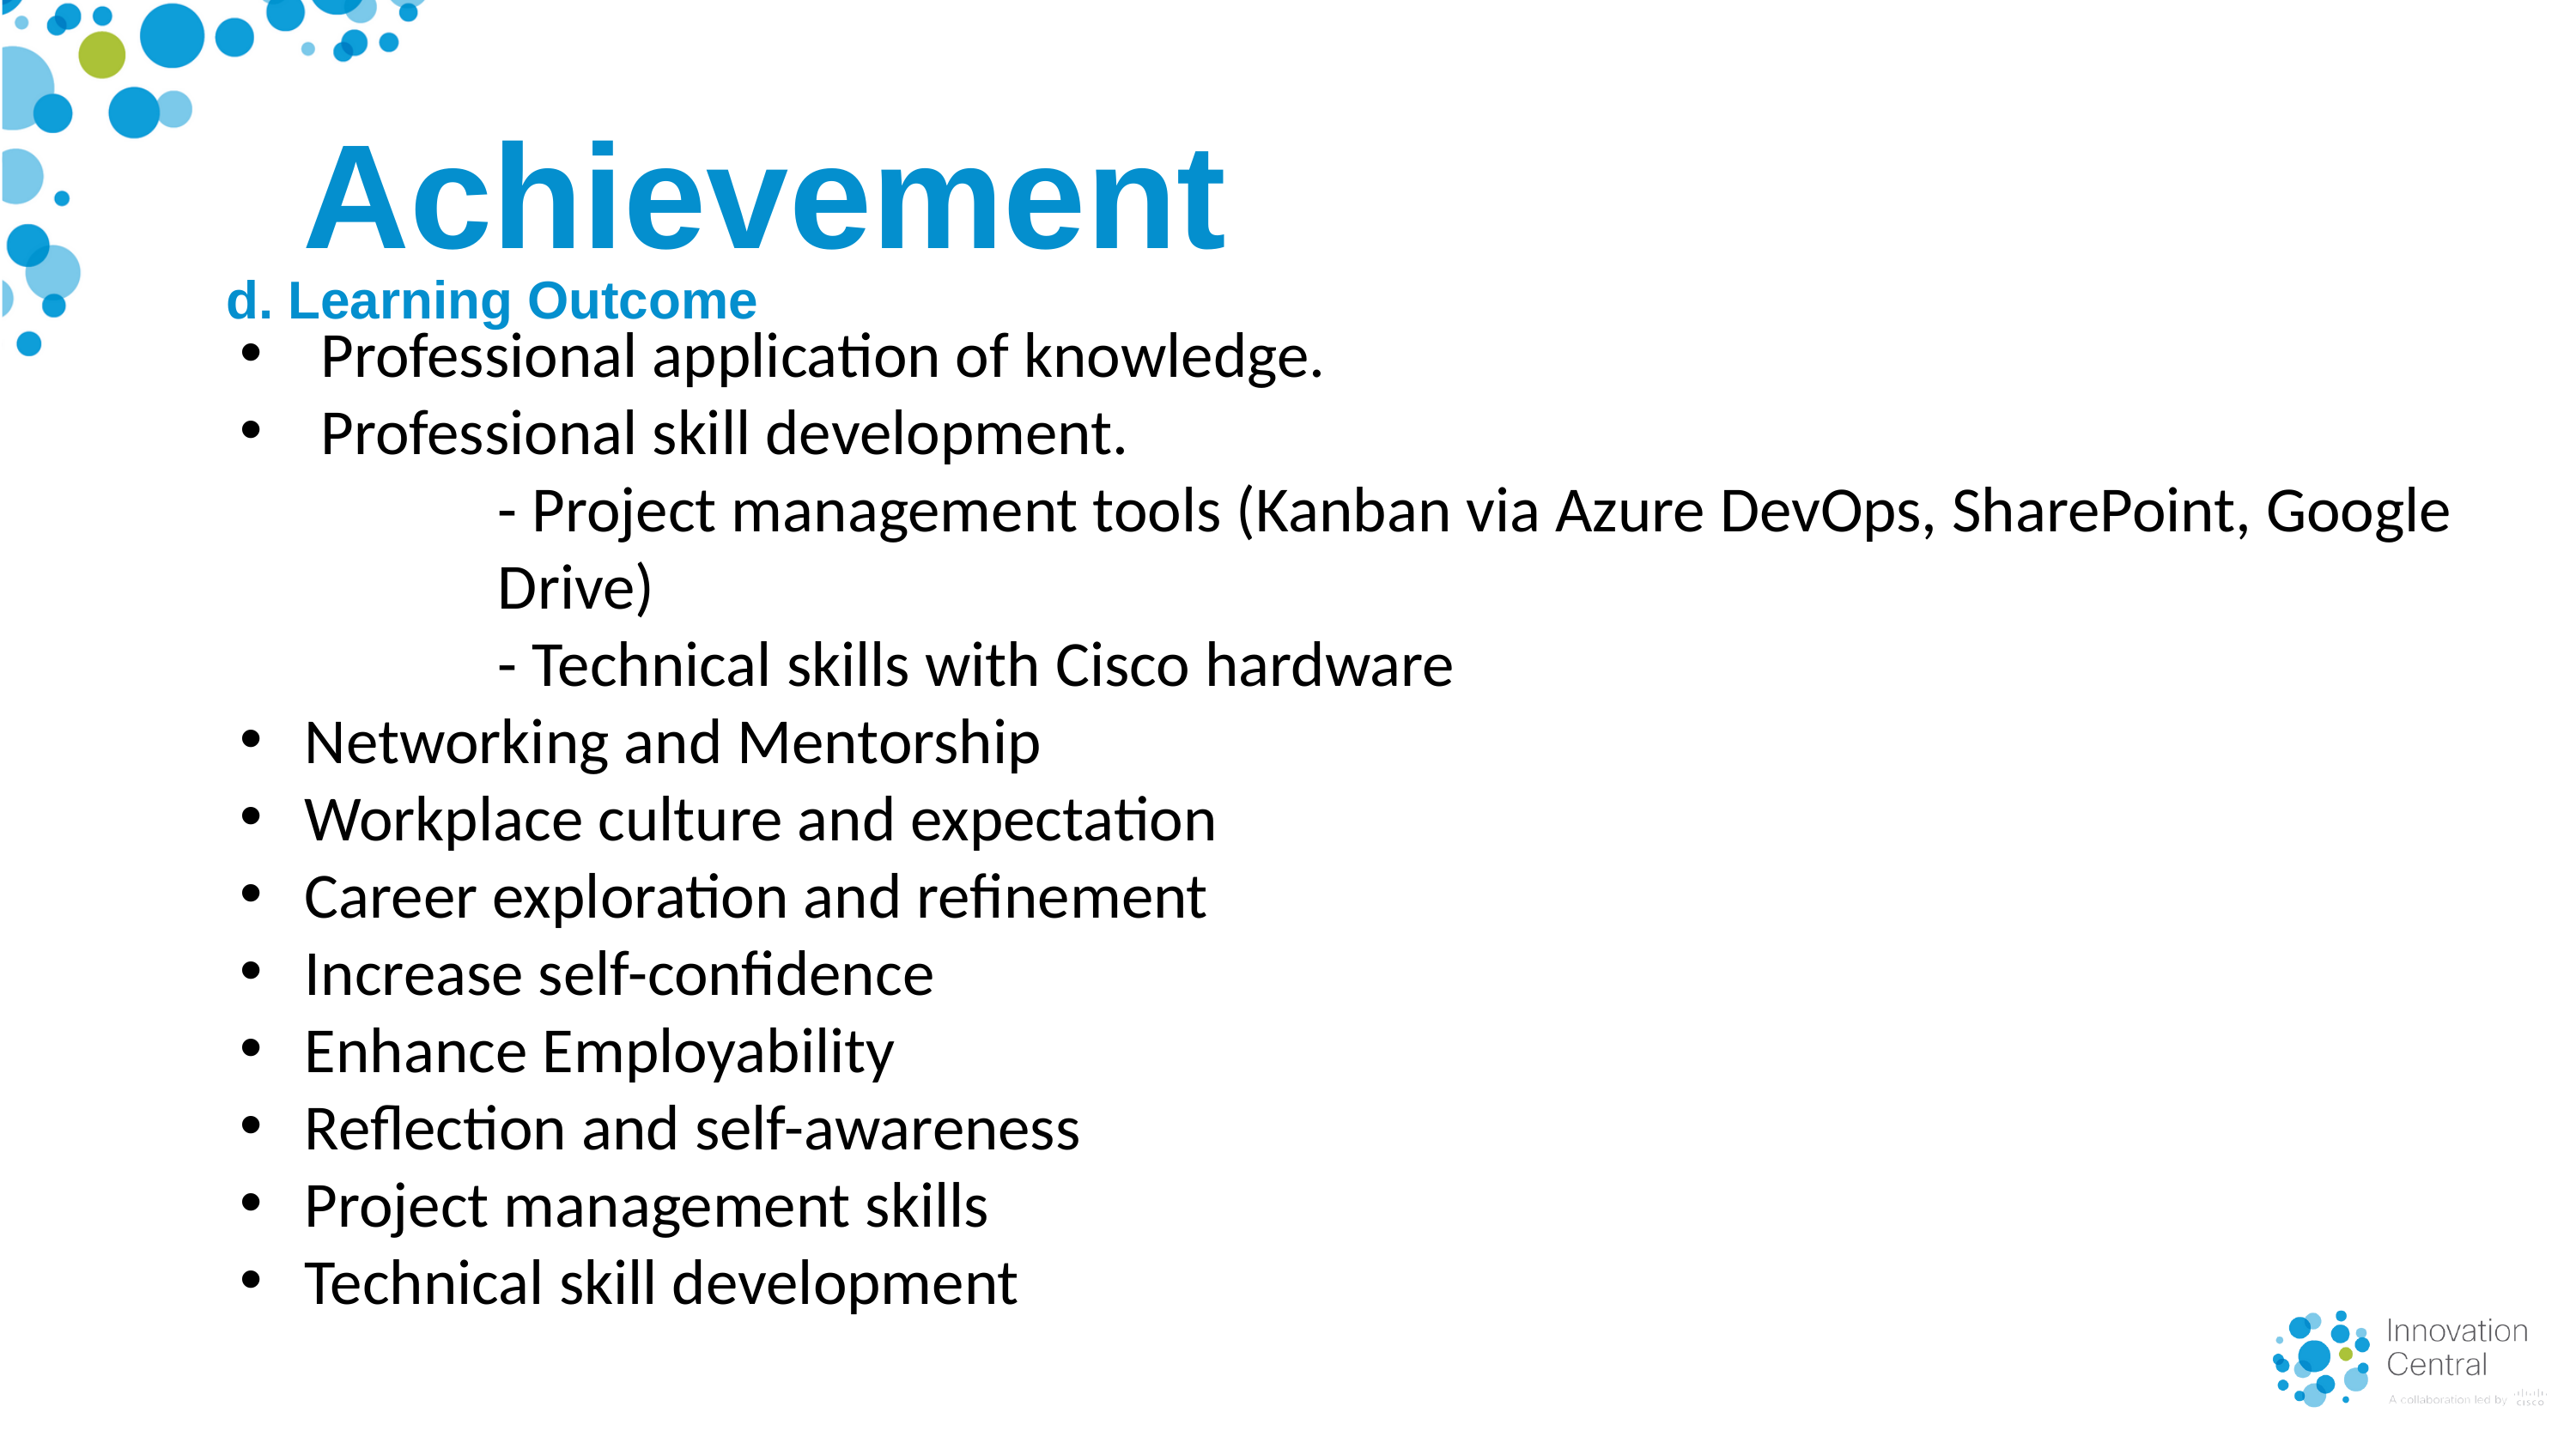

Achievement
d. Learning Outcome
Professional application of knowledge.
Professional skill development.
- Project management tools (Kanban via Azure DevOps, SharePoint, Google Drive)
- Technical skills with Cisco hardware
Networking and Mentorship
Workplace culture and expectation
Career exploration and refinement
Increase self-confidence
Enhance Employability
Reflection and self-awareness
Project management skills
Technical skill development